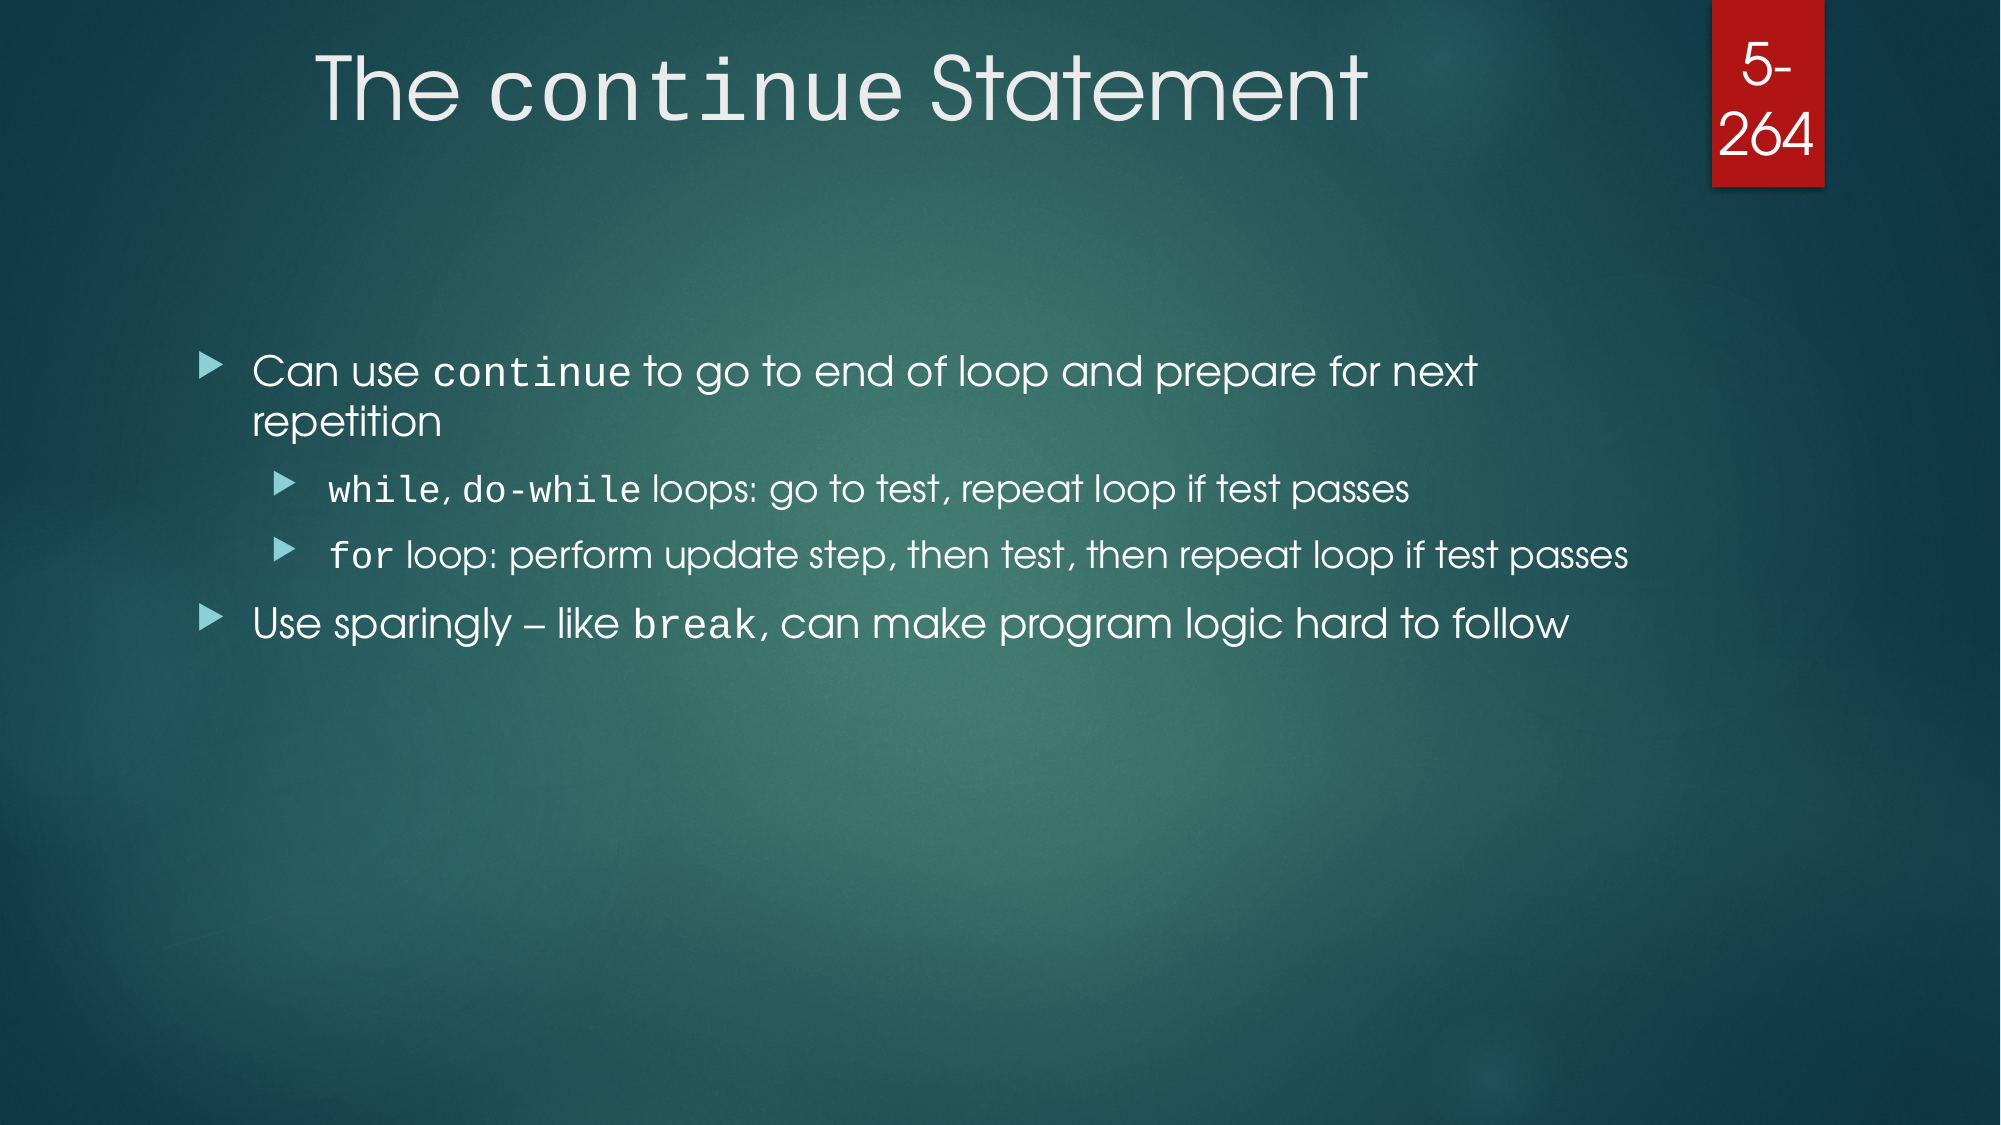

# The continue Statement
5-264
Can use continue to go to end of loop and prepare for next repetition
 while, do-while loops: go to test, repeat loop if test passes
 for loop: perform update step, then test, then repeat loop if test passes
Use sparingly – like break, can make program logic hard to follow